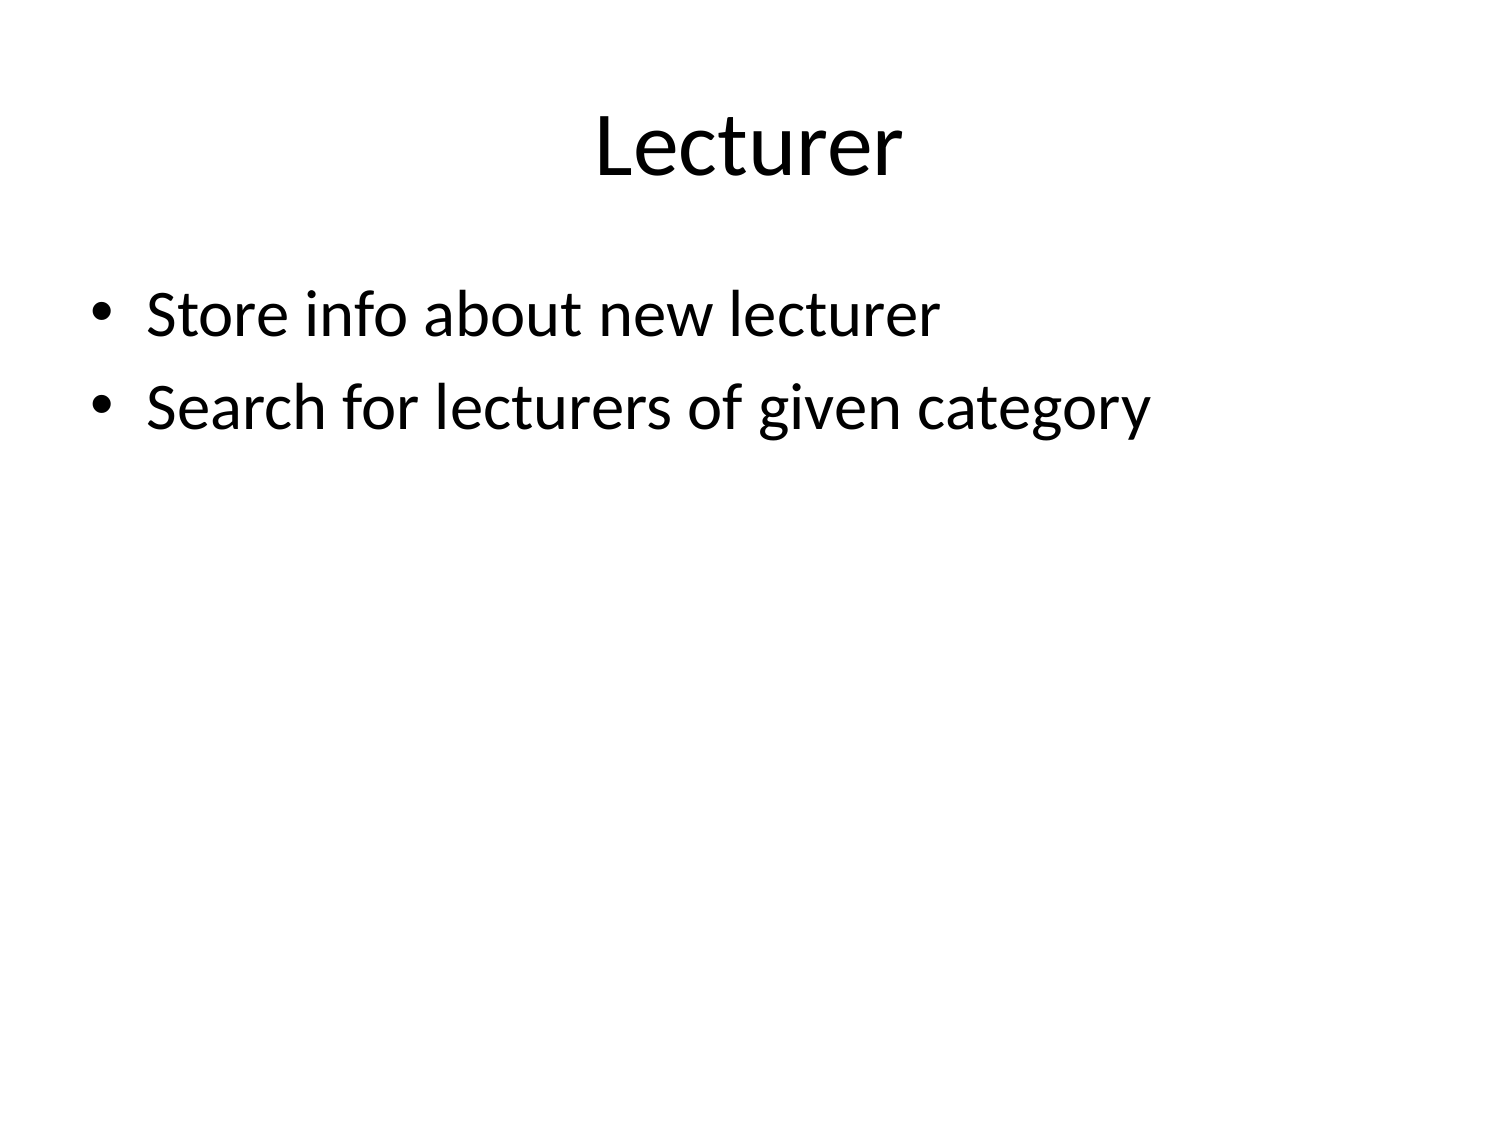

# Lecturer
Store info about new lecturer
Search for lecturers of given category